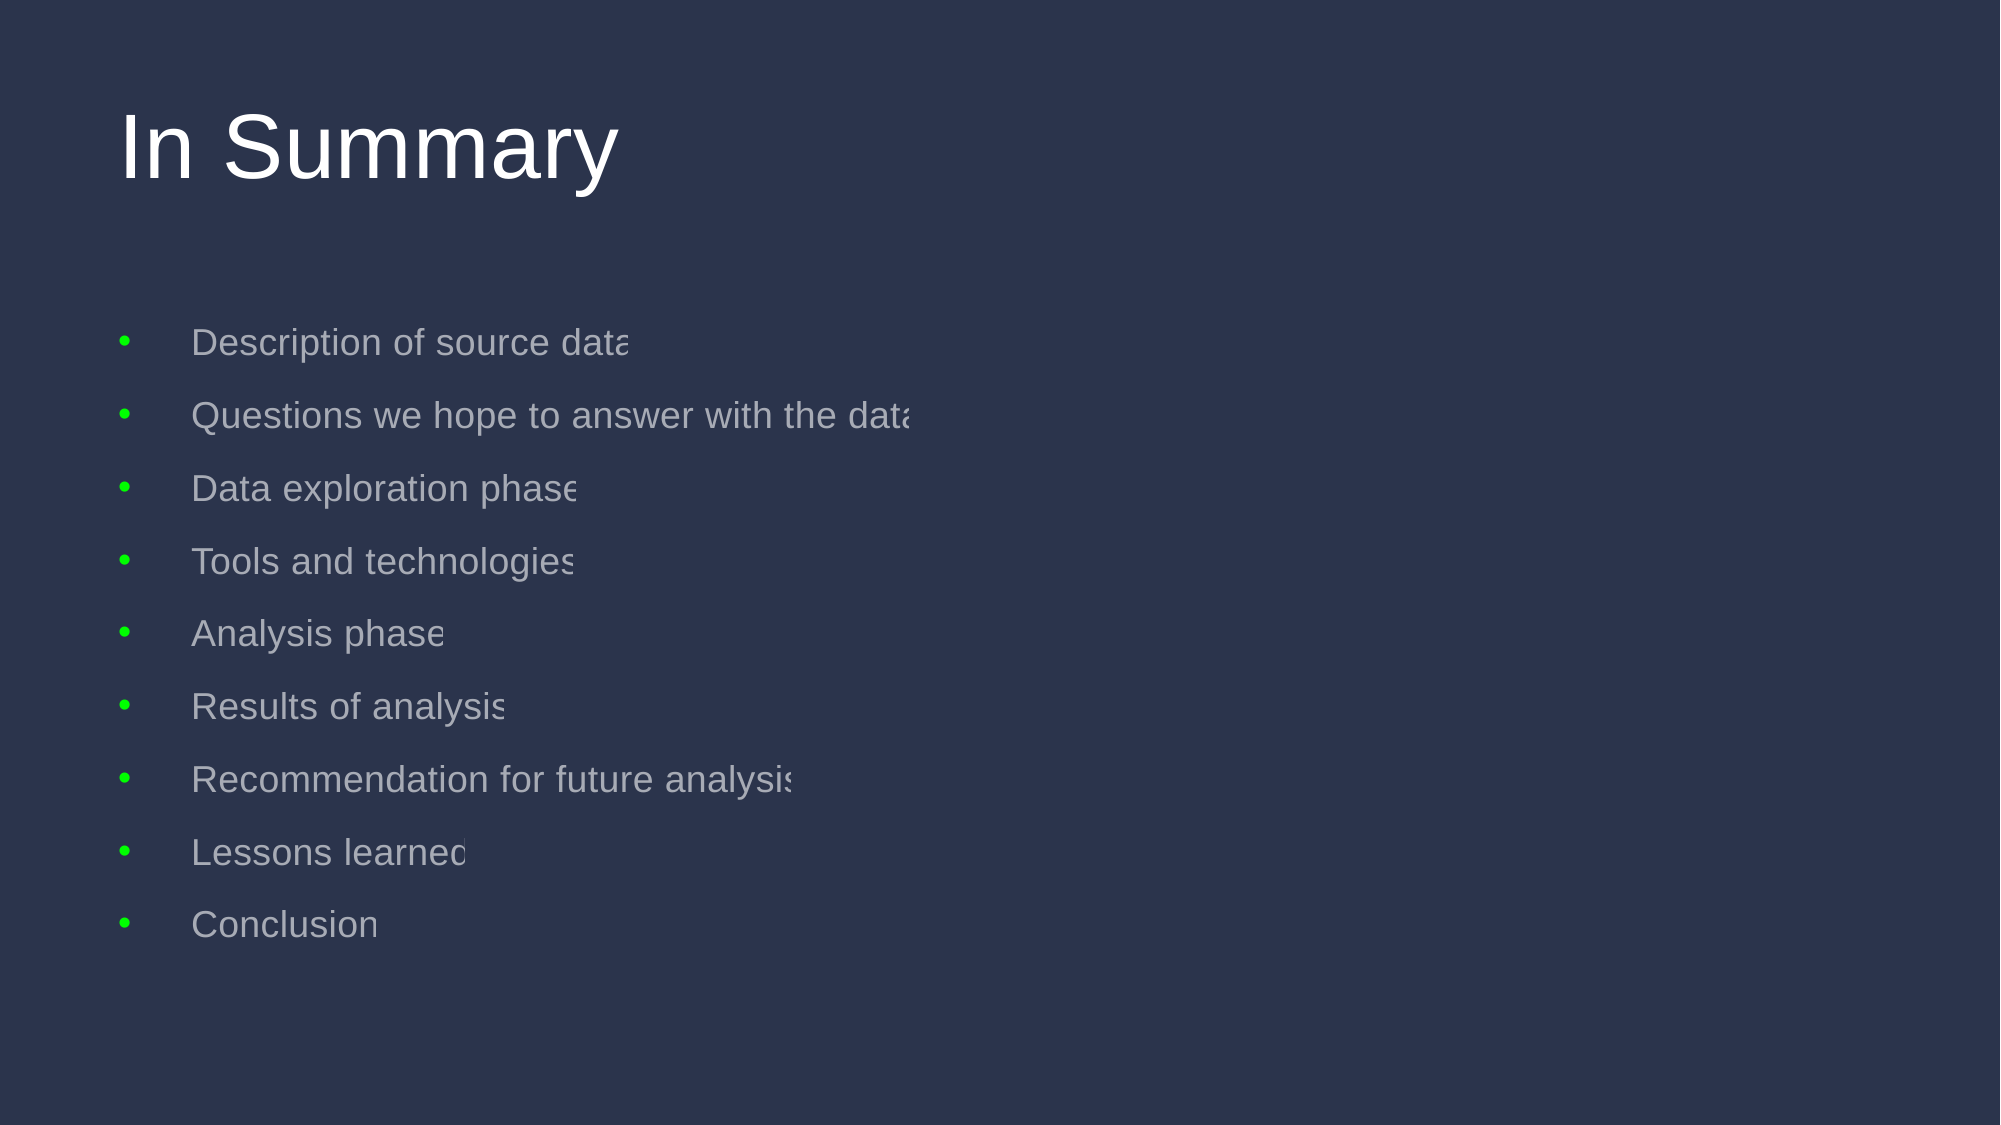

# In Summary
Description of source data
Questions we hope to answer with the data
Data exploration phase
Tools and technologies
Analysis phase
Results of analysis
Recommendation for future analysis
Lessons learned
Conclusion